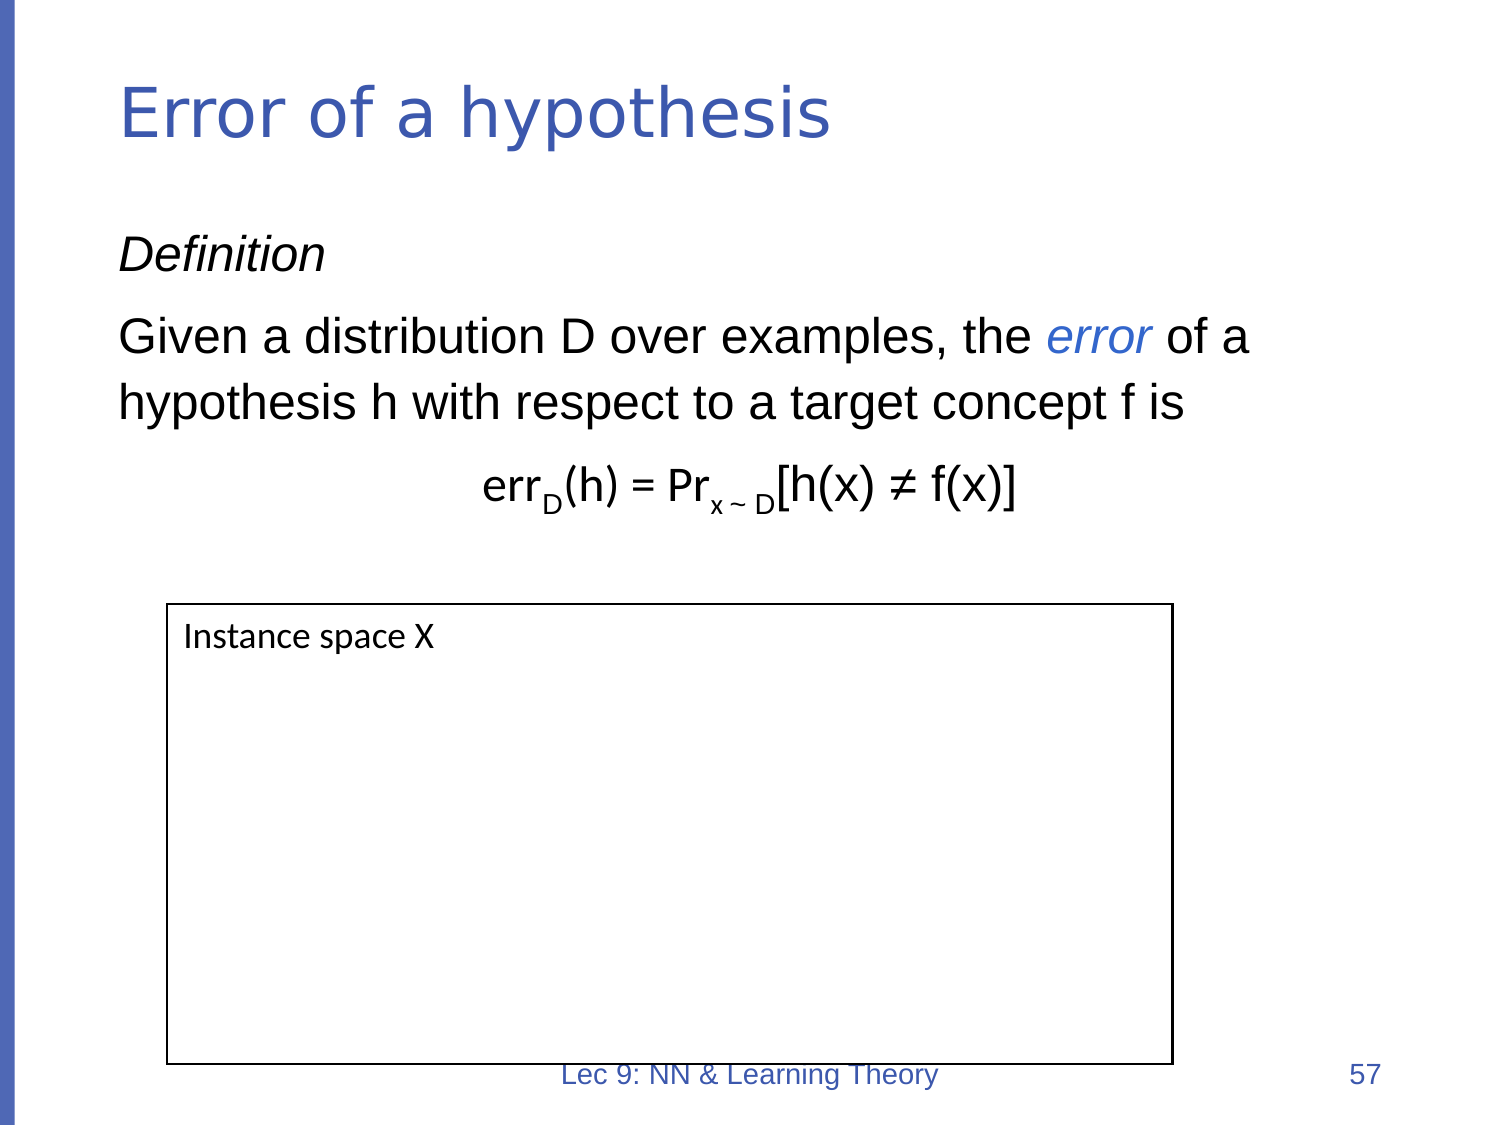

# Error of a hypothesis
Definition
Given a distribution D over examples, the error of a hypothesis h with respect to a target concept f is
errD(h) = Prx ~ D[h(x) ≠ f(x)]

Instance space X
Lec 9: NN & Learning Theory
57